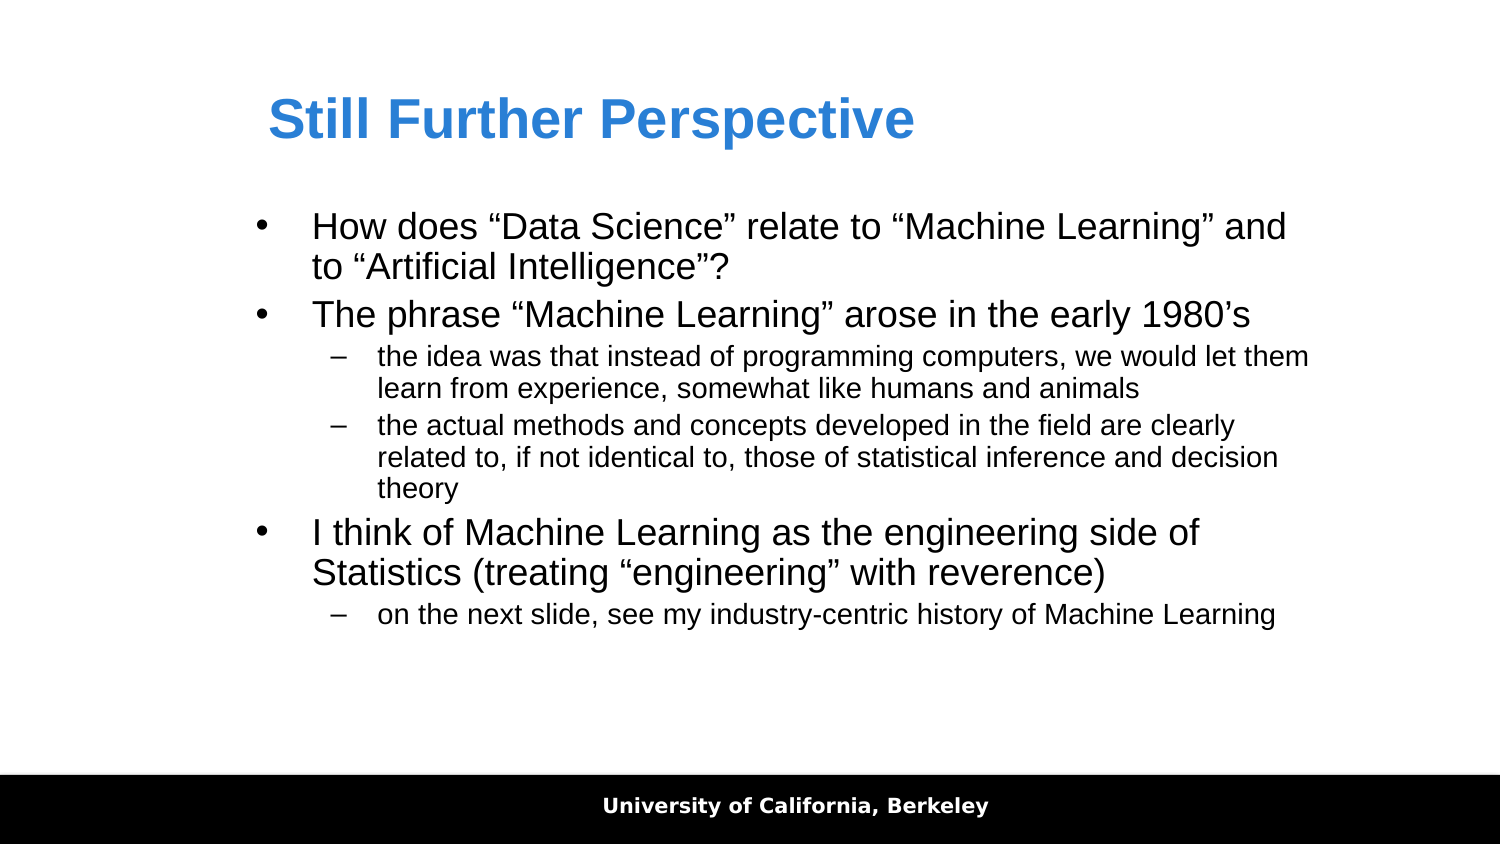

# Still Further Perspective
How does “Data Science” relate to “Machine Learning” and to “Artificial Intelligence”?
The phrase “Machine Learning” arose in the early 1980’s
the idea was that instead of programming computers, we would let them learn from experience, somewhat like humans and animals
the actual methods and concepts developed in the field are clearly related to, if not identical to, those of statistical inference and decision theory
I think of Machine Learning as the engineering side of Statistics (treating “engineering” with reverence)
on the next slide, see my industry-centric history of Machine Learning

University of California, Berkeley